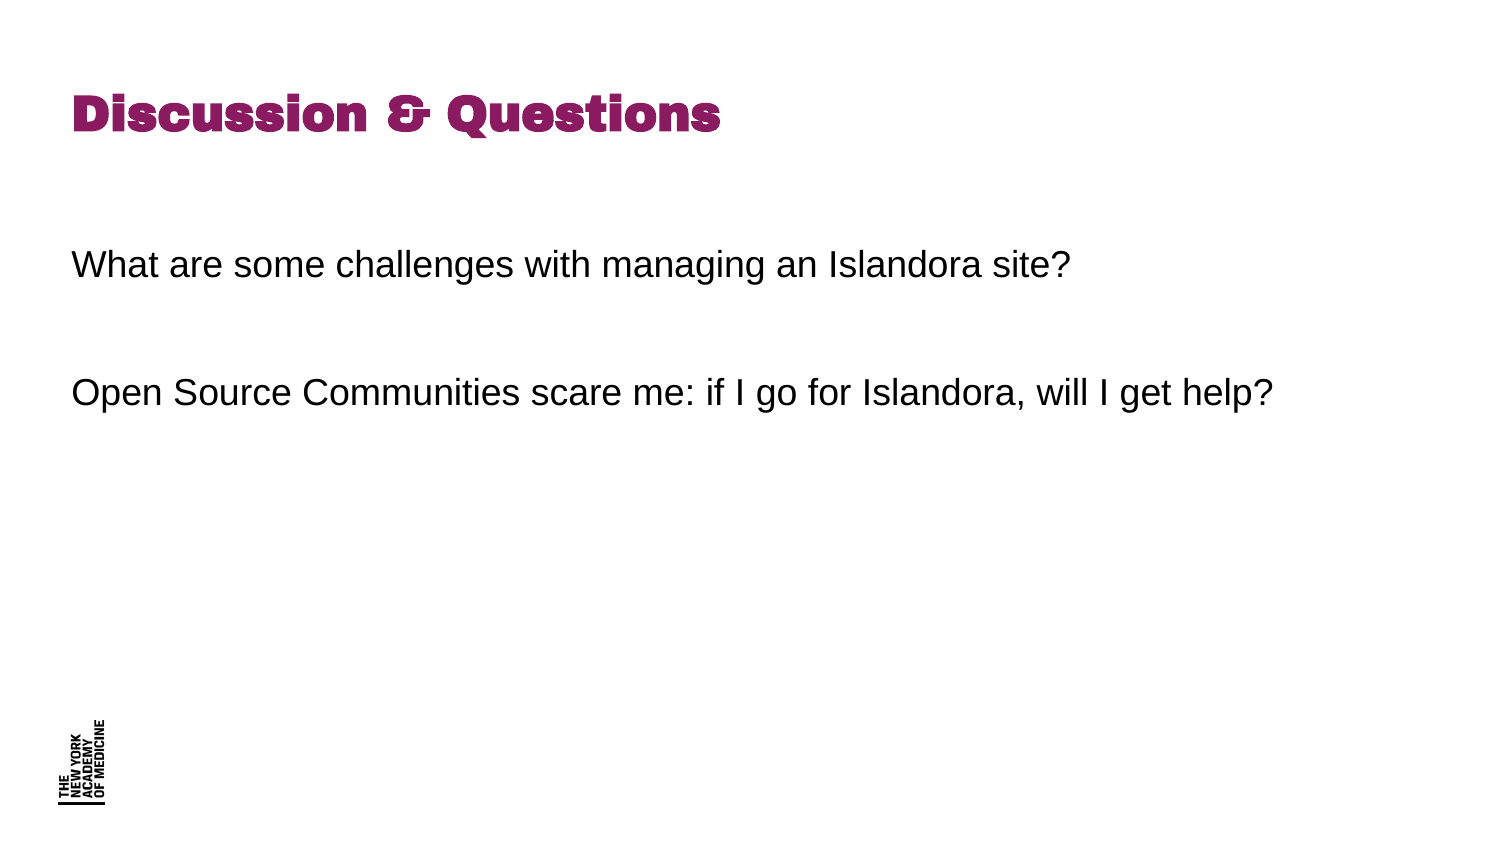

# Discussion & Questions
What are some challenges with managing an Islandora site?

Open Source Communities scare me: if I go for Islandora, will I get help?